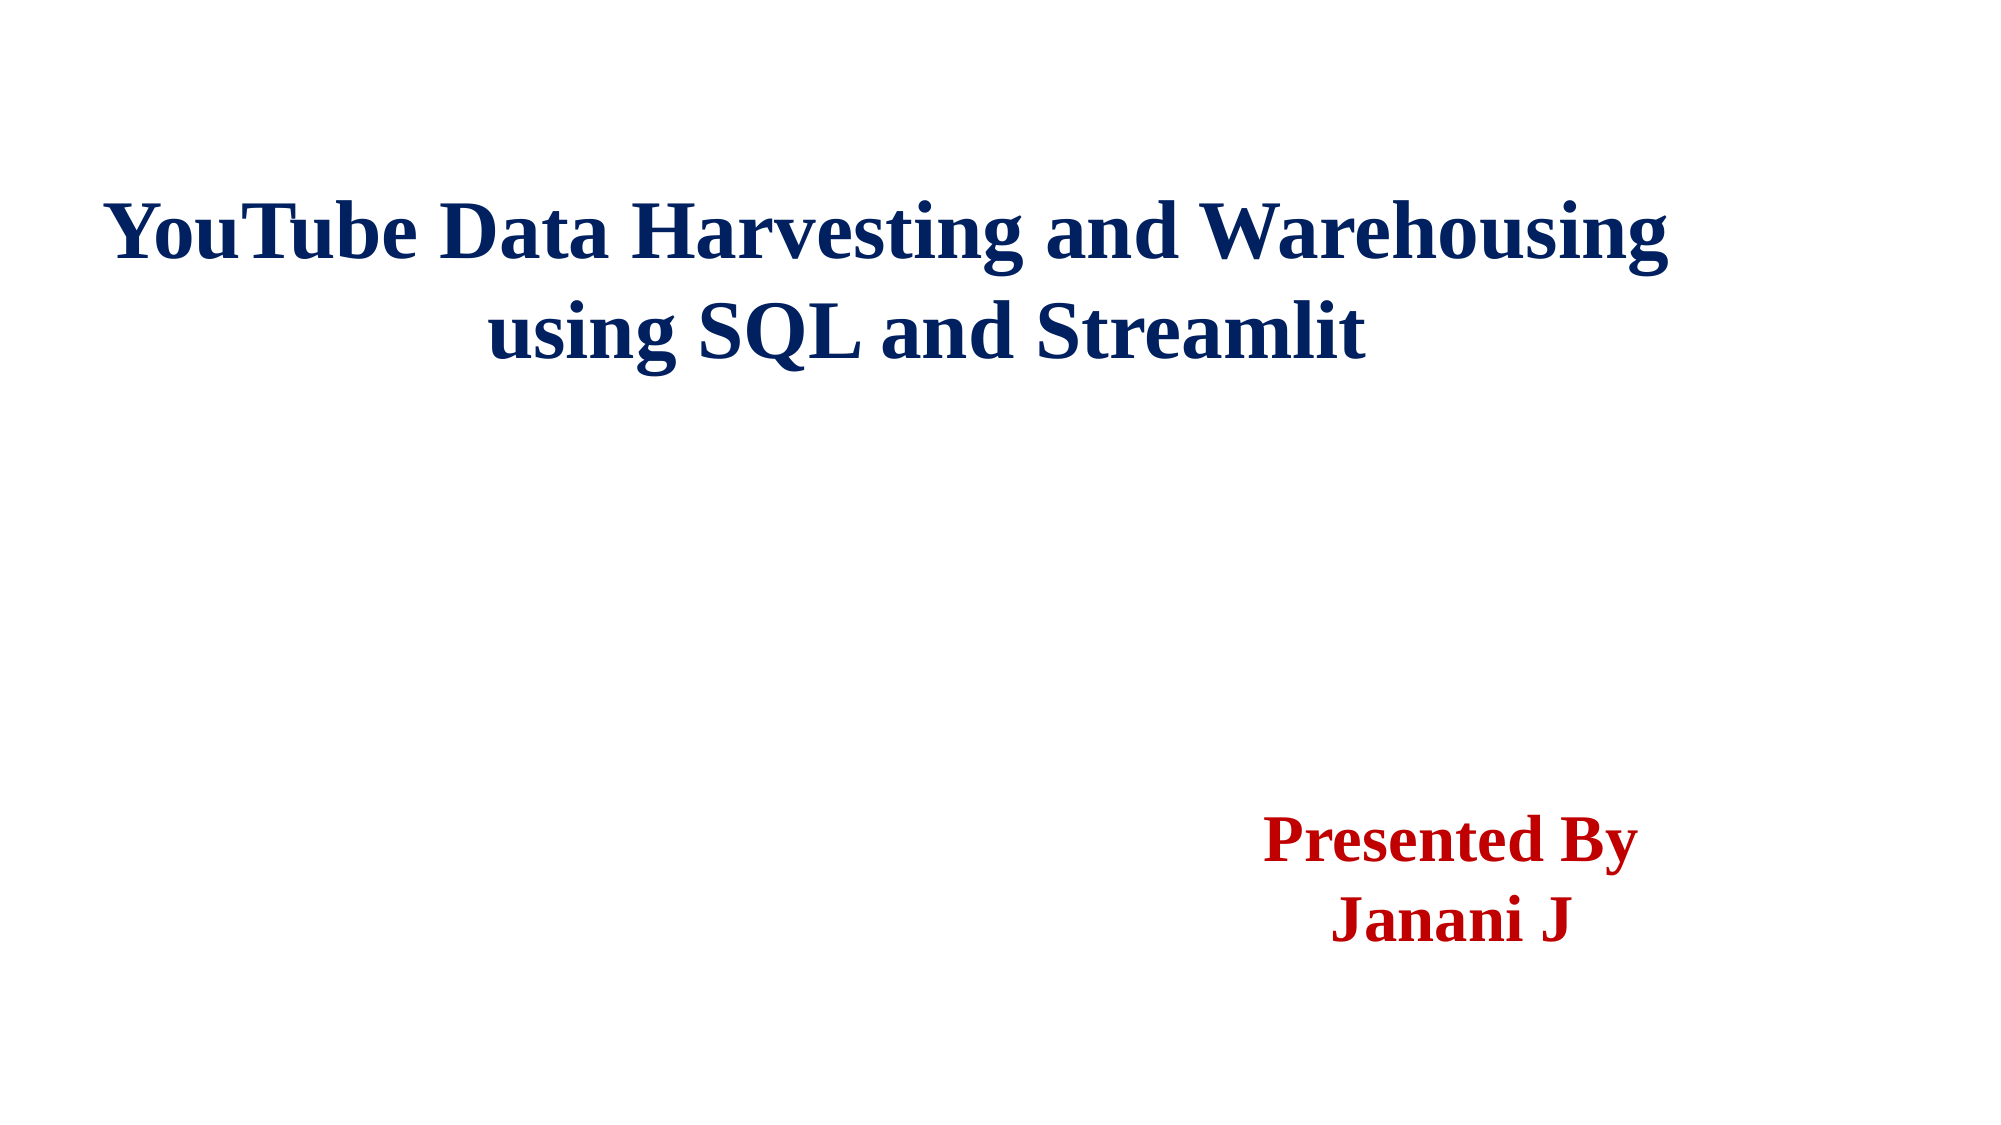

YouTube Data Harvesting and Warehousing 	using SQL and Streamlit

								Presented By
								    Janani J